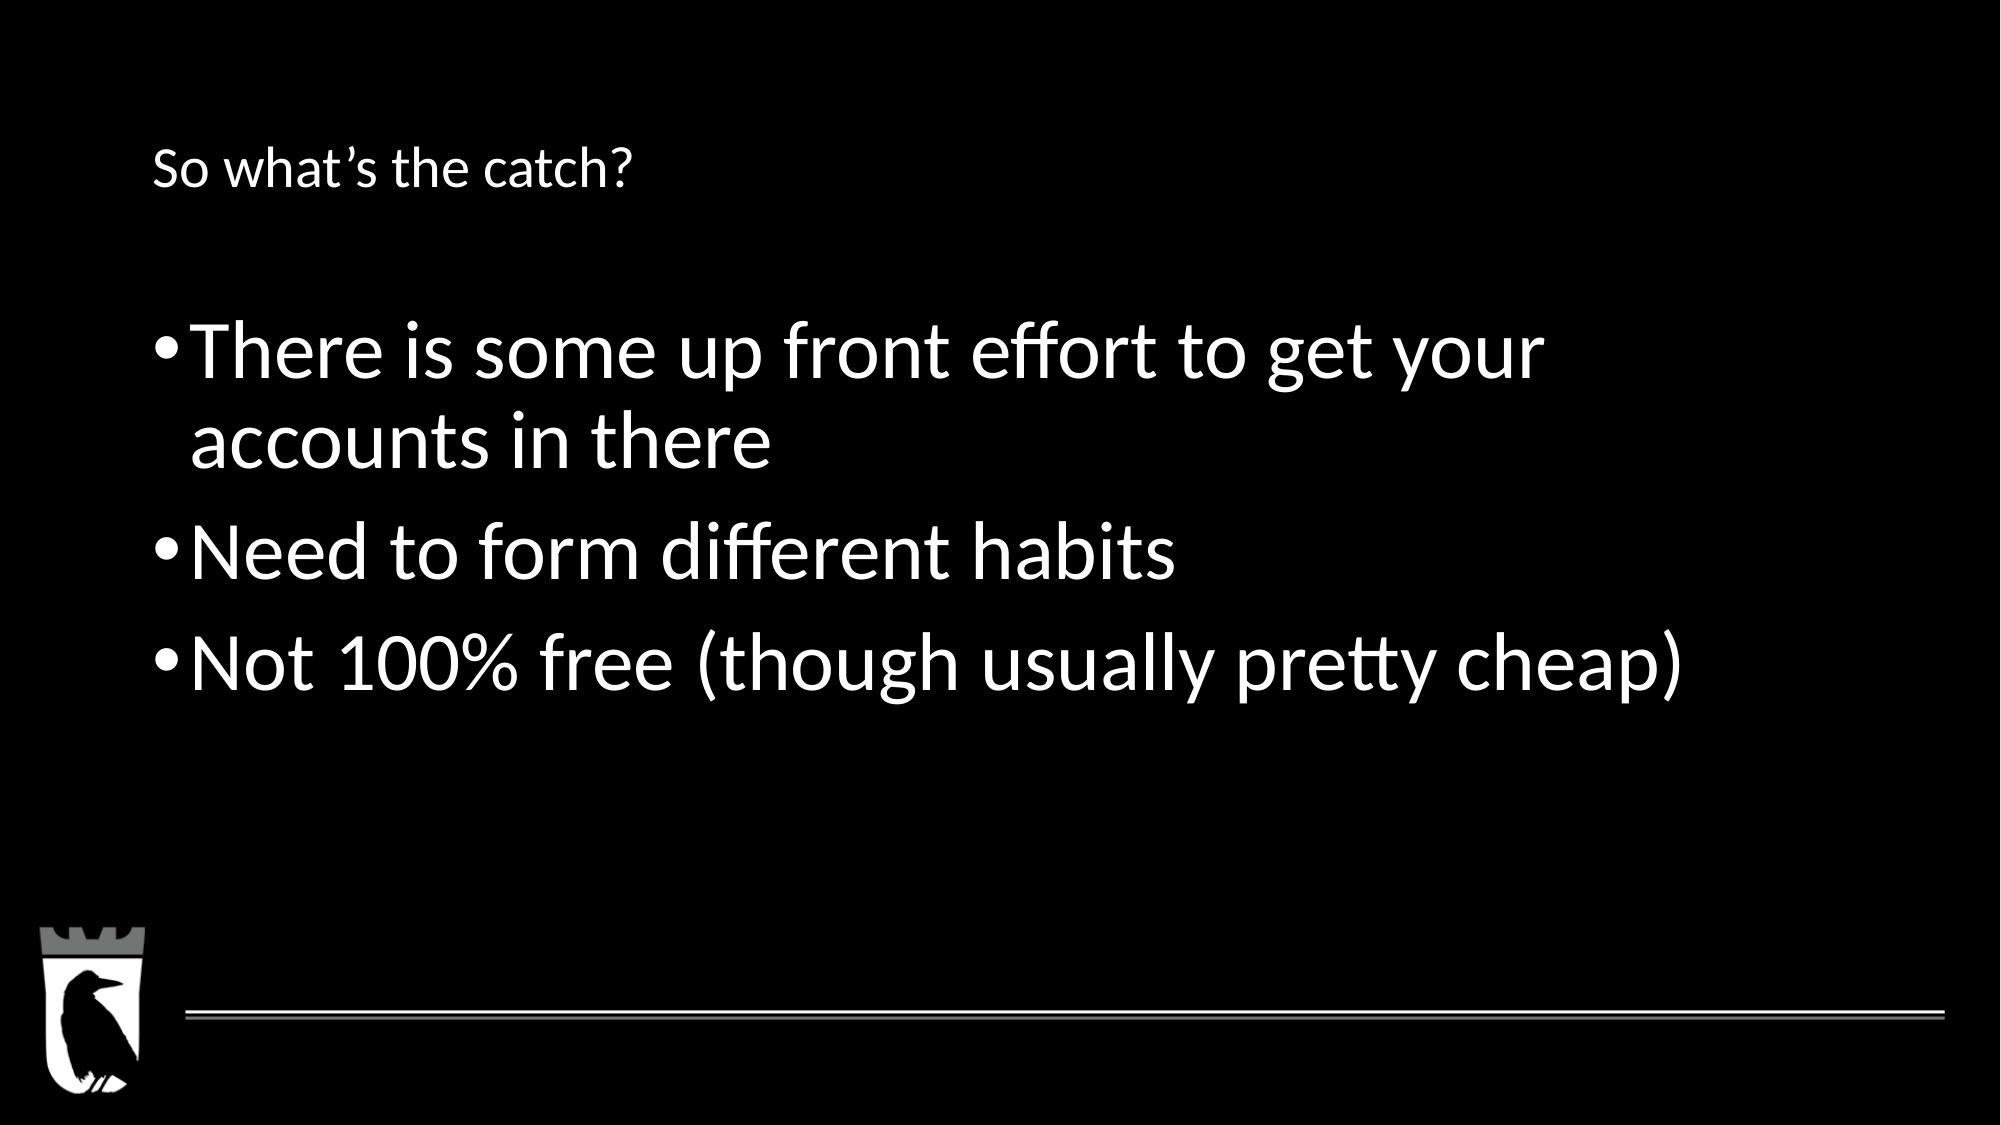

# So what’s the catch?
There is some up front effort to get your accounts in there
Need to form different habits
Not 100% free (though usually pretty cheap)